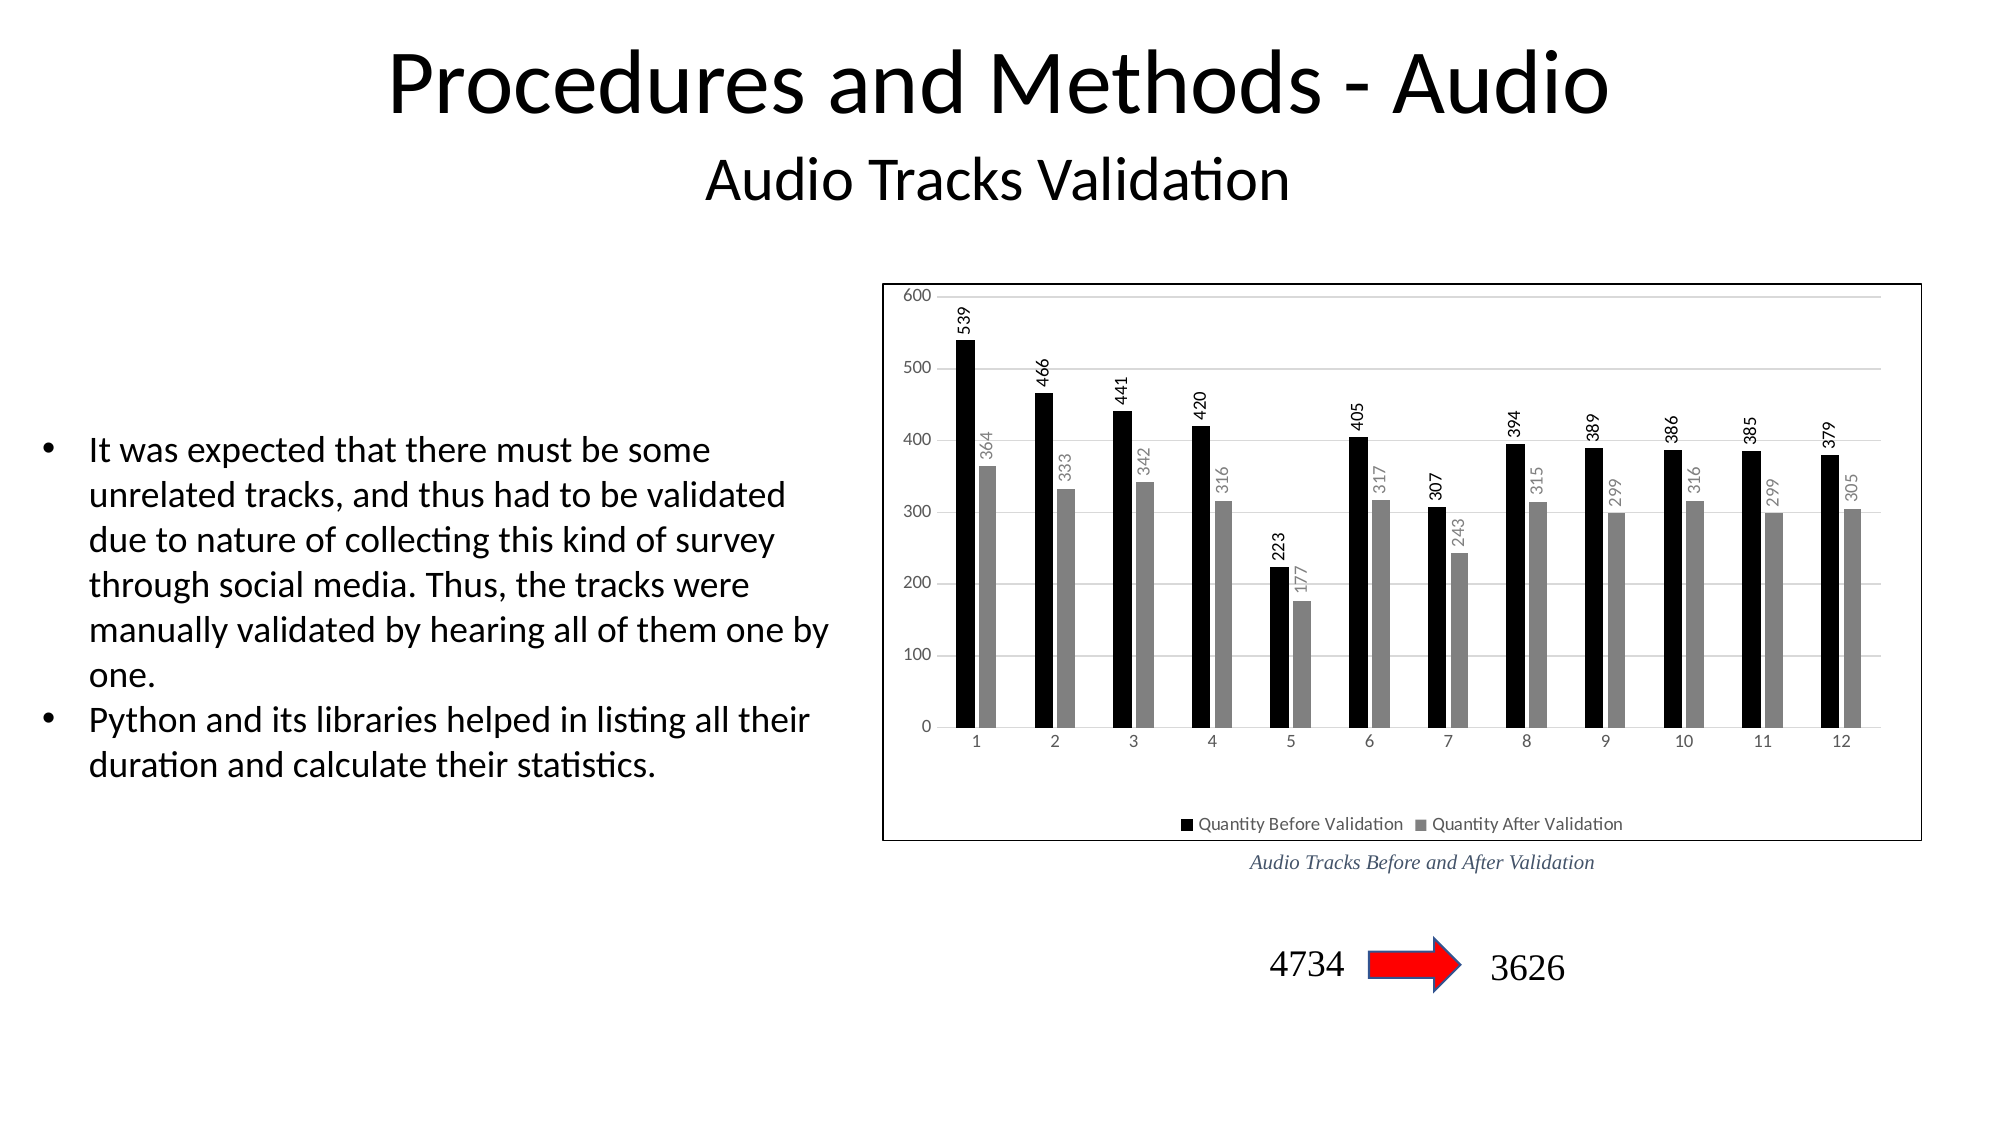

Procedures and Methods - Audio
Audio Tracks Validation

### Chart

| Category | Quantity Before Validation | Quantity After Validation |
|---|---|---|
| 1 | 539.0 | 364.0 |
| 2 | 466.0 | 333.0 |
| 3 | 441.0 | 342.0 |
| 4 | 420.0 | 316.0 |
| 5 | 223.0 | 177.0 |
| 6 | 405.0 | 317.0 |
| 7 | 307.0 | 243.0 |
| 8 | 394.0 | 315.0 |
| 9 | 389.0 | 299.0 |
| 10 | 386.0 | 316.0 |
| 11 | 385.0 | 299.0 |
| 12 | 379.0 | 305.0 |
It was expected that there must be some unrelated tracks, and thus had to be validated due to nature of collecting this kind of survey through social media. Thus, the tracks were manually validated by hearing all of them one by one.
Python and its libraries helped in listing all their duration and calculate their statistics.
Audio Tracks Before and After Validation
4734
3626